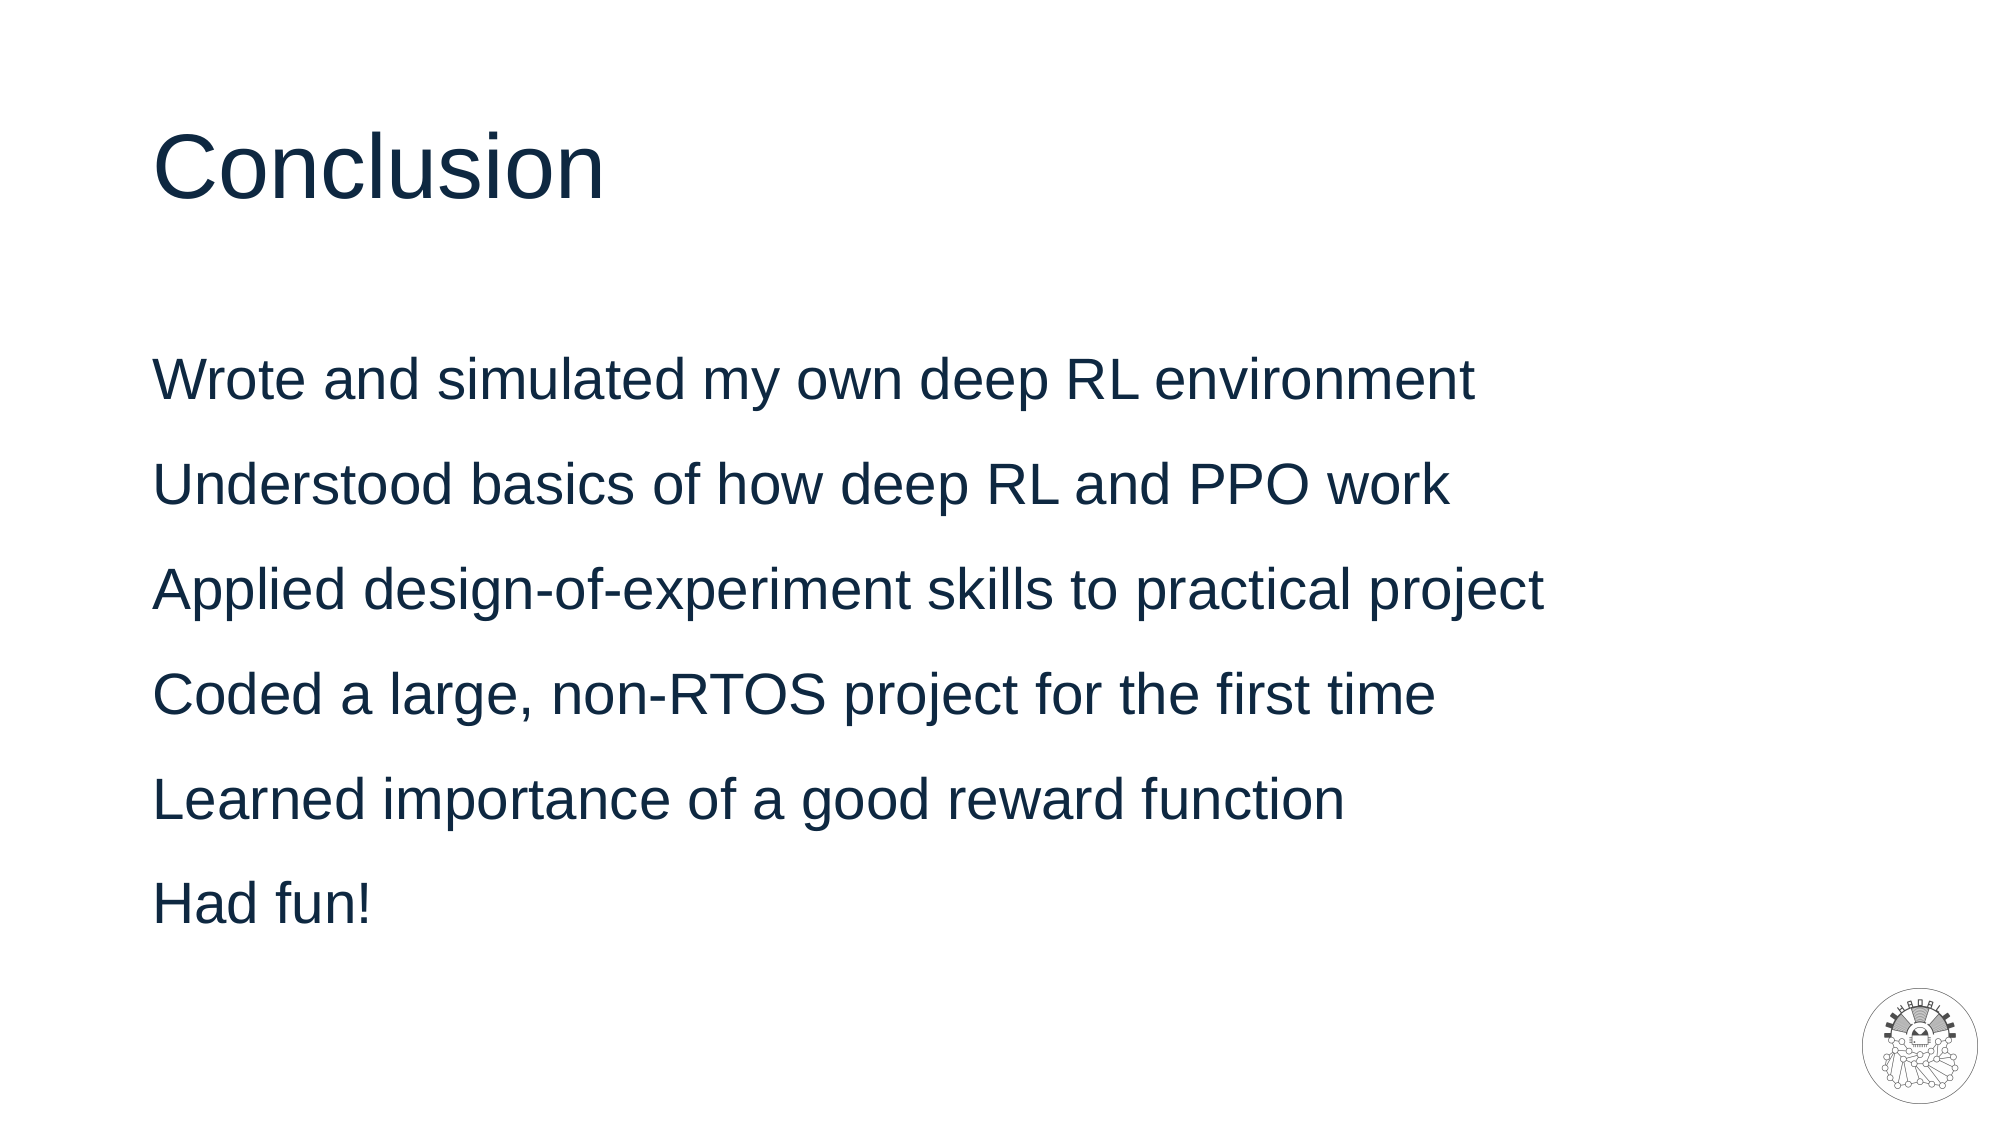

# Conclusion
Wrote and simulated my own deep RL environment
Understood basics of how deep RL and PPO work
Applied design-of-experiment skills to practical project
Coded a large, non-RTOS project for the first time
Learned importance of a good reward function
Had fun!